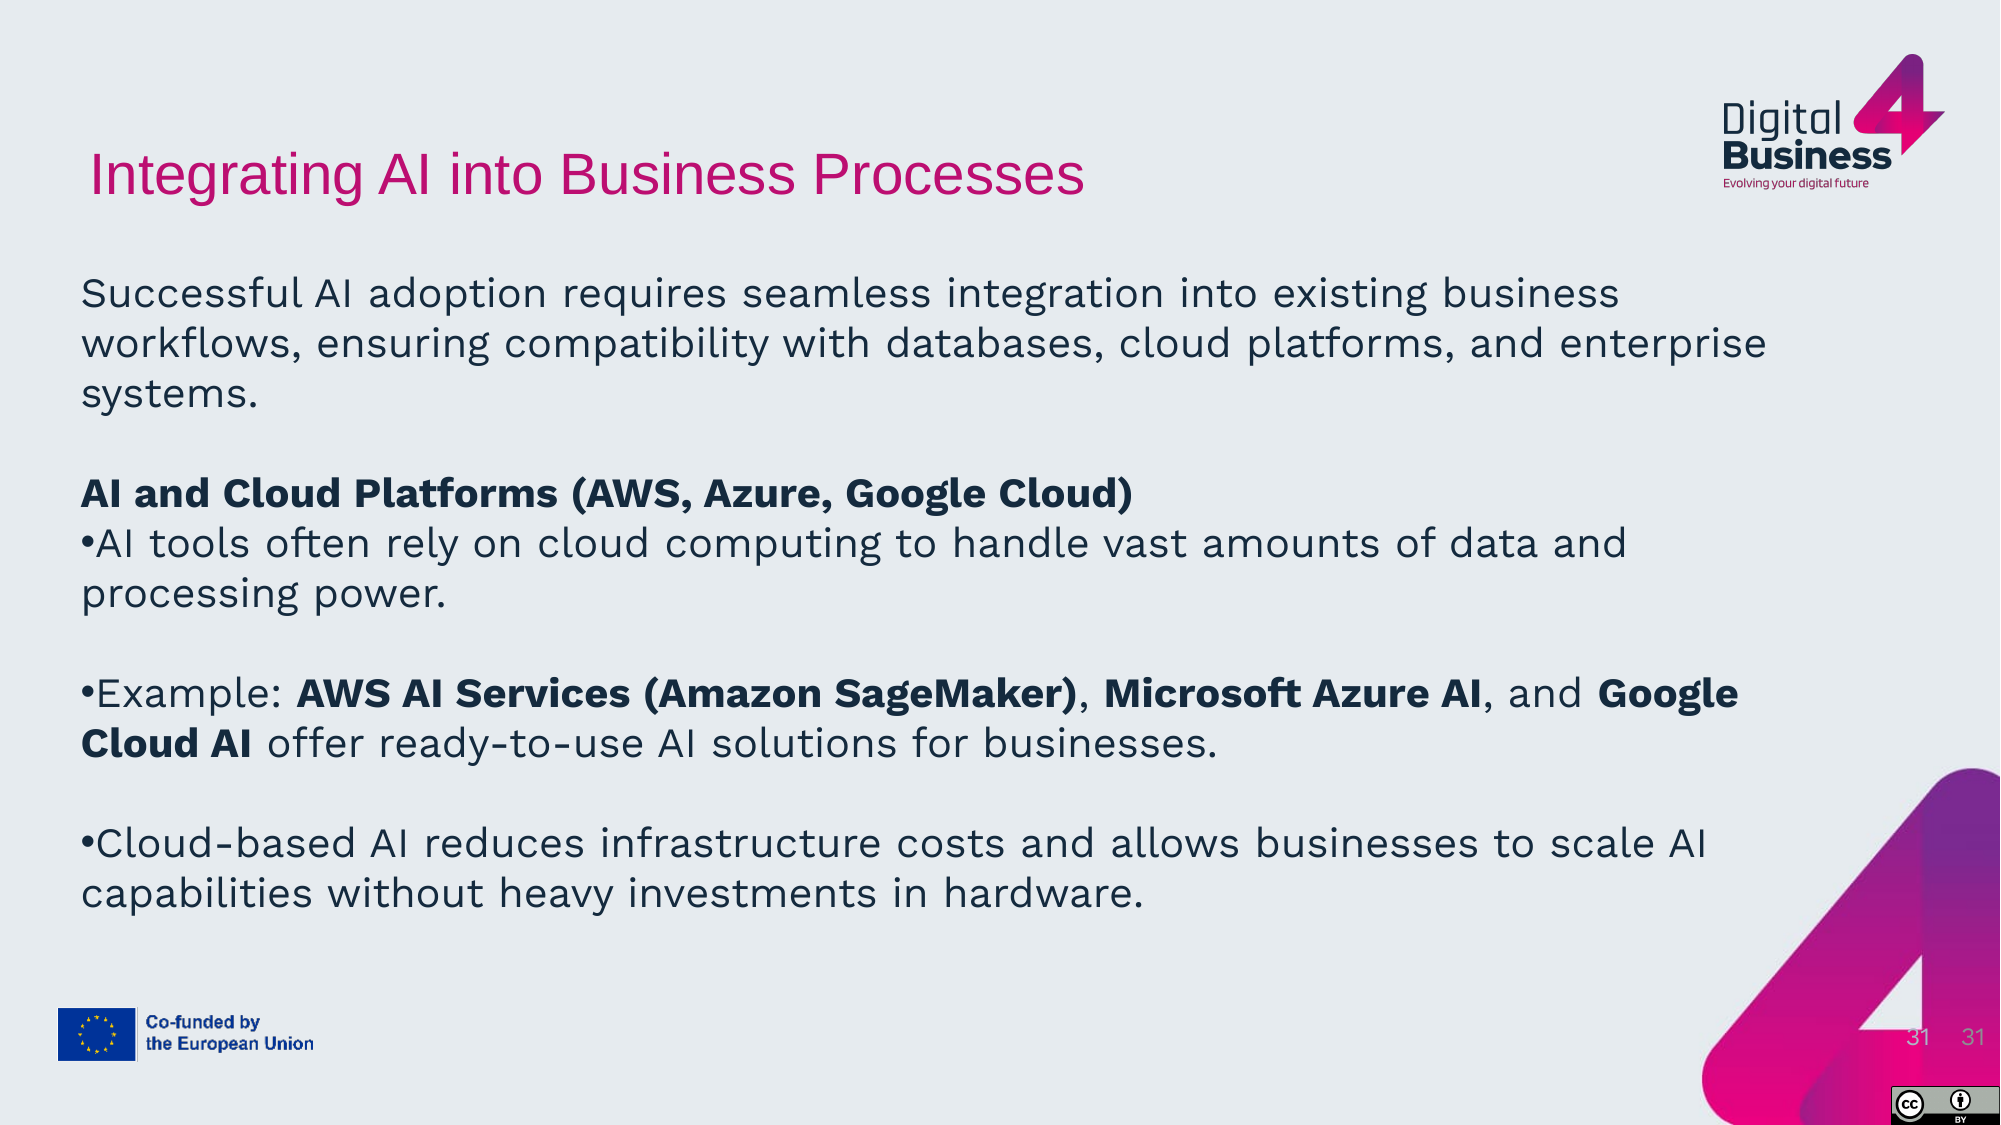

# Integrating AI into Business Processes
Successful AI adoption requires seamless integration into existing business workflows, ensuring compatibility with databases, cloud platforms, and enterprise systems.

AI and Cloud Platforms (AWS, Azure, Google Cloud)
AI tools often rely on cloud computing to handle vast amounts of data and processing power.

Example: AWS AI Services (Amazon SageMaker), Microsoft Azure AI, and Google Cloud AI offer ready-to-use AI solutions for businesses.

Cloud-based AI reduces infrastructure costs and allows businesses to scale AI capabilities without heavy investments in hardware.
31